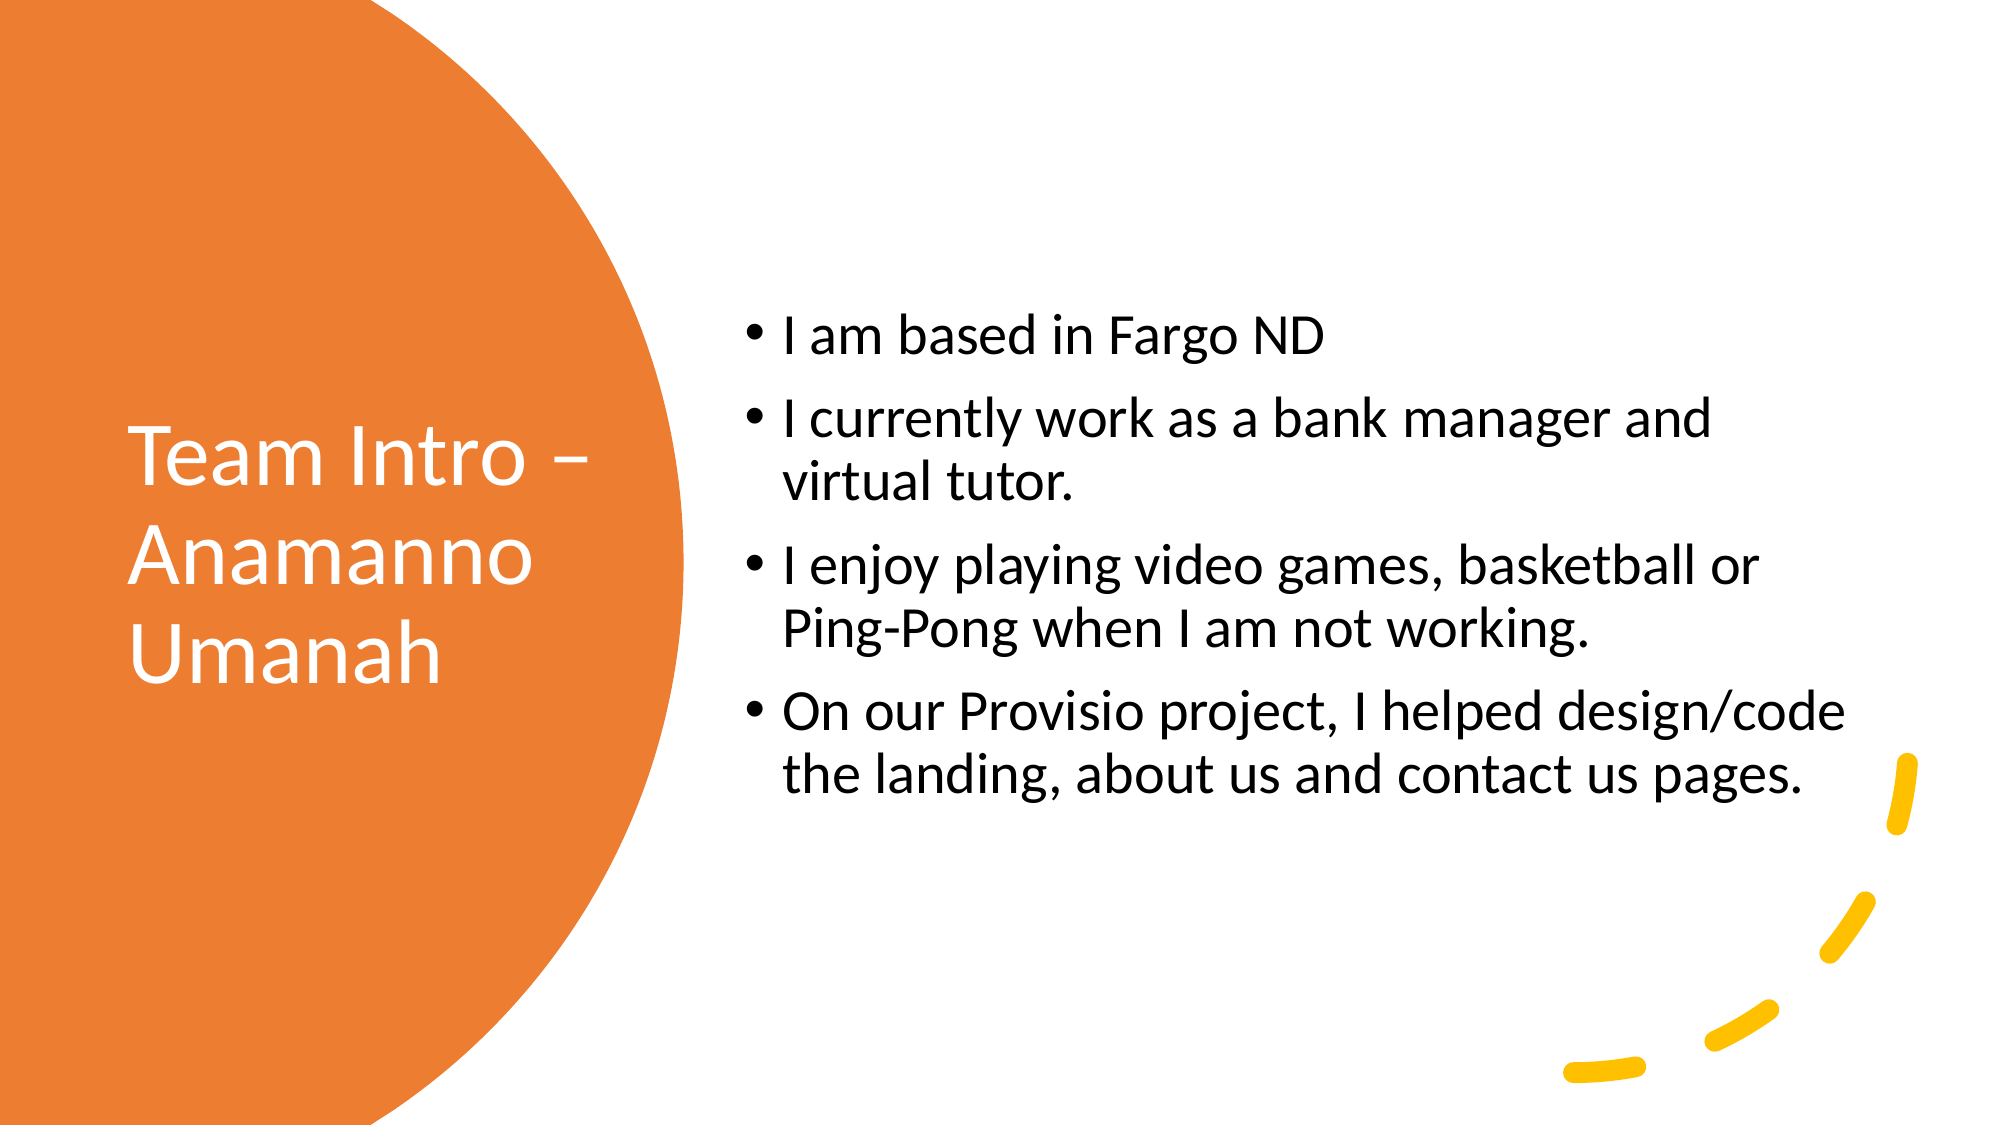

I am based in Fargo ND
I currently work as a bank manager and virtual tutor.
I enjoy playing video games, basketball or Ping-Pong when I am not working.
On our Provisio project, I helped design/code the landing, about us and contact us pages.
# Team Intro – Anamanno Umanah